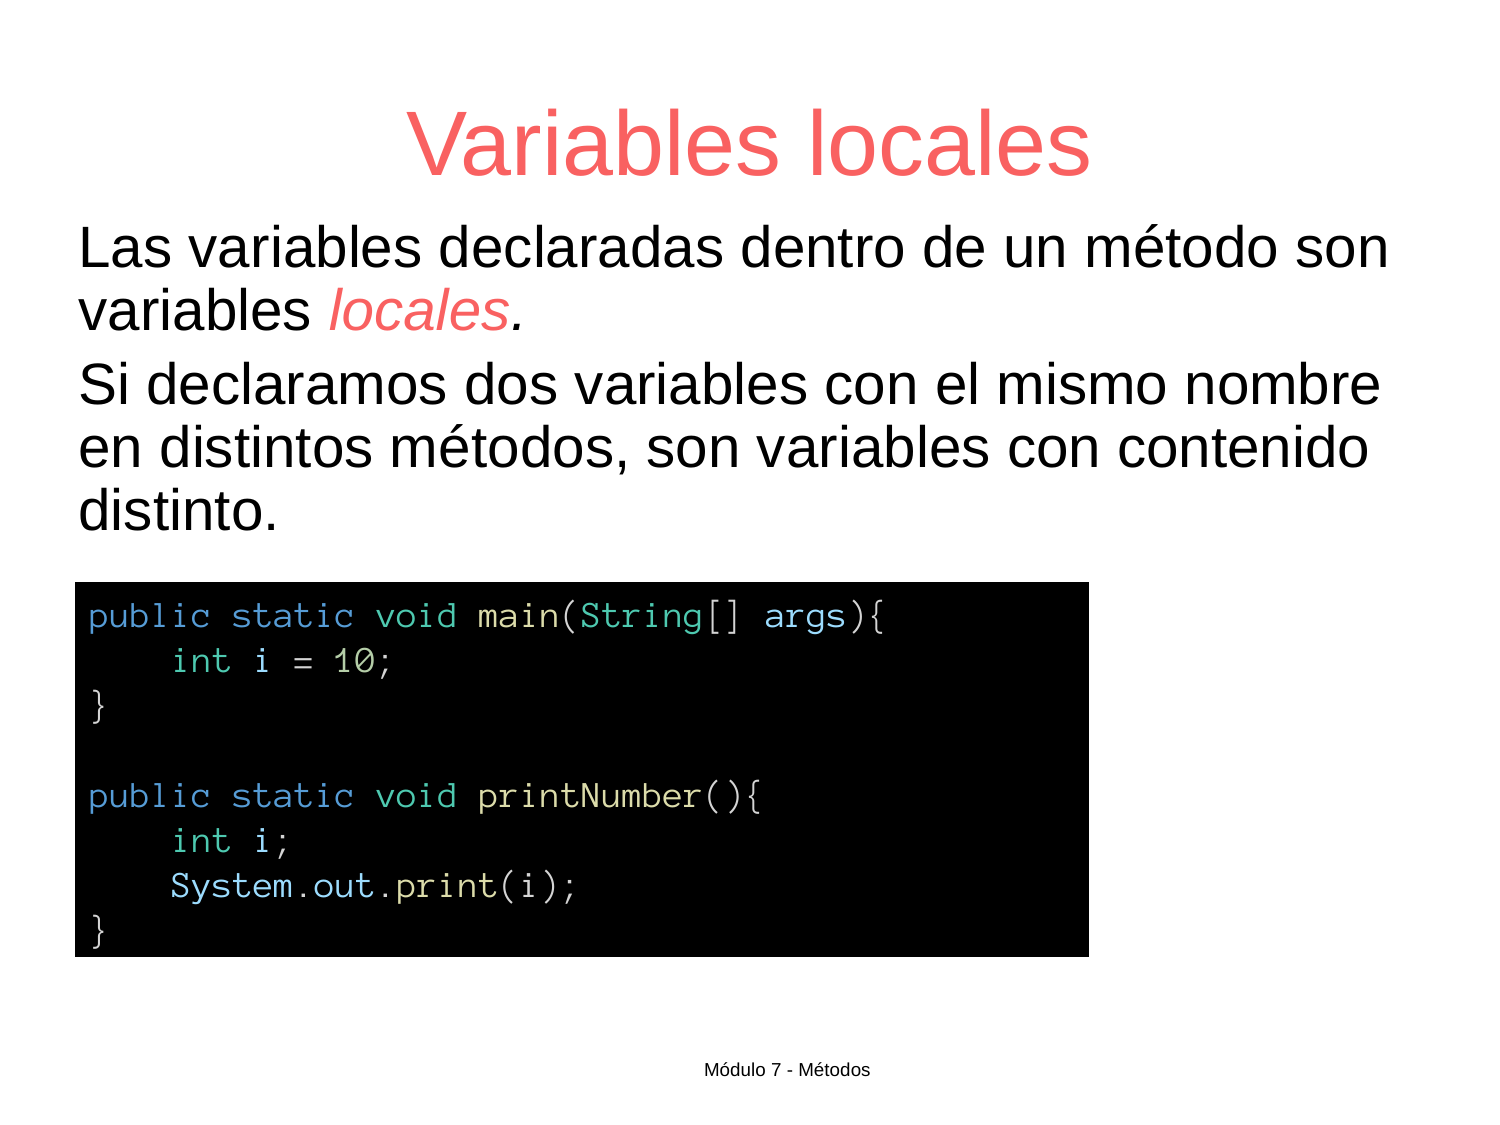

# Variables locales
Las variables declaradas dentro de un método son variables locales.
Si declaramos dos variables con el mismo nombre en distintos métodos, son variables con contenido distinto.
public static void main(String[] args){
    int i = 10;
}
public static void printNumber(){
    int i;
    System.out.print(i);
}